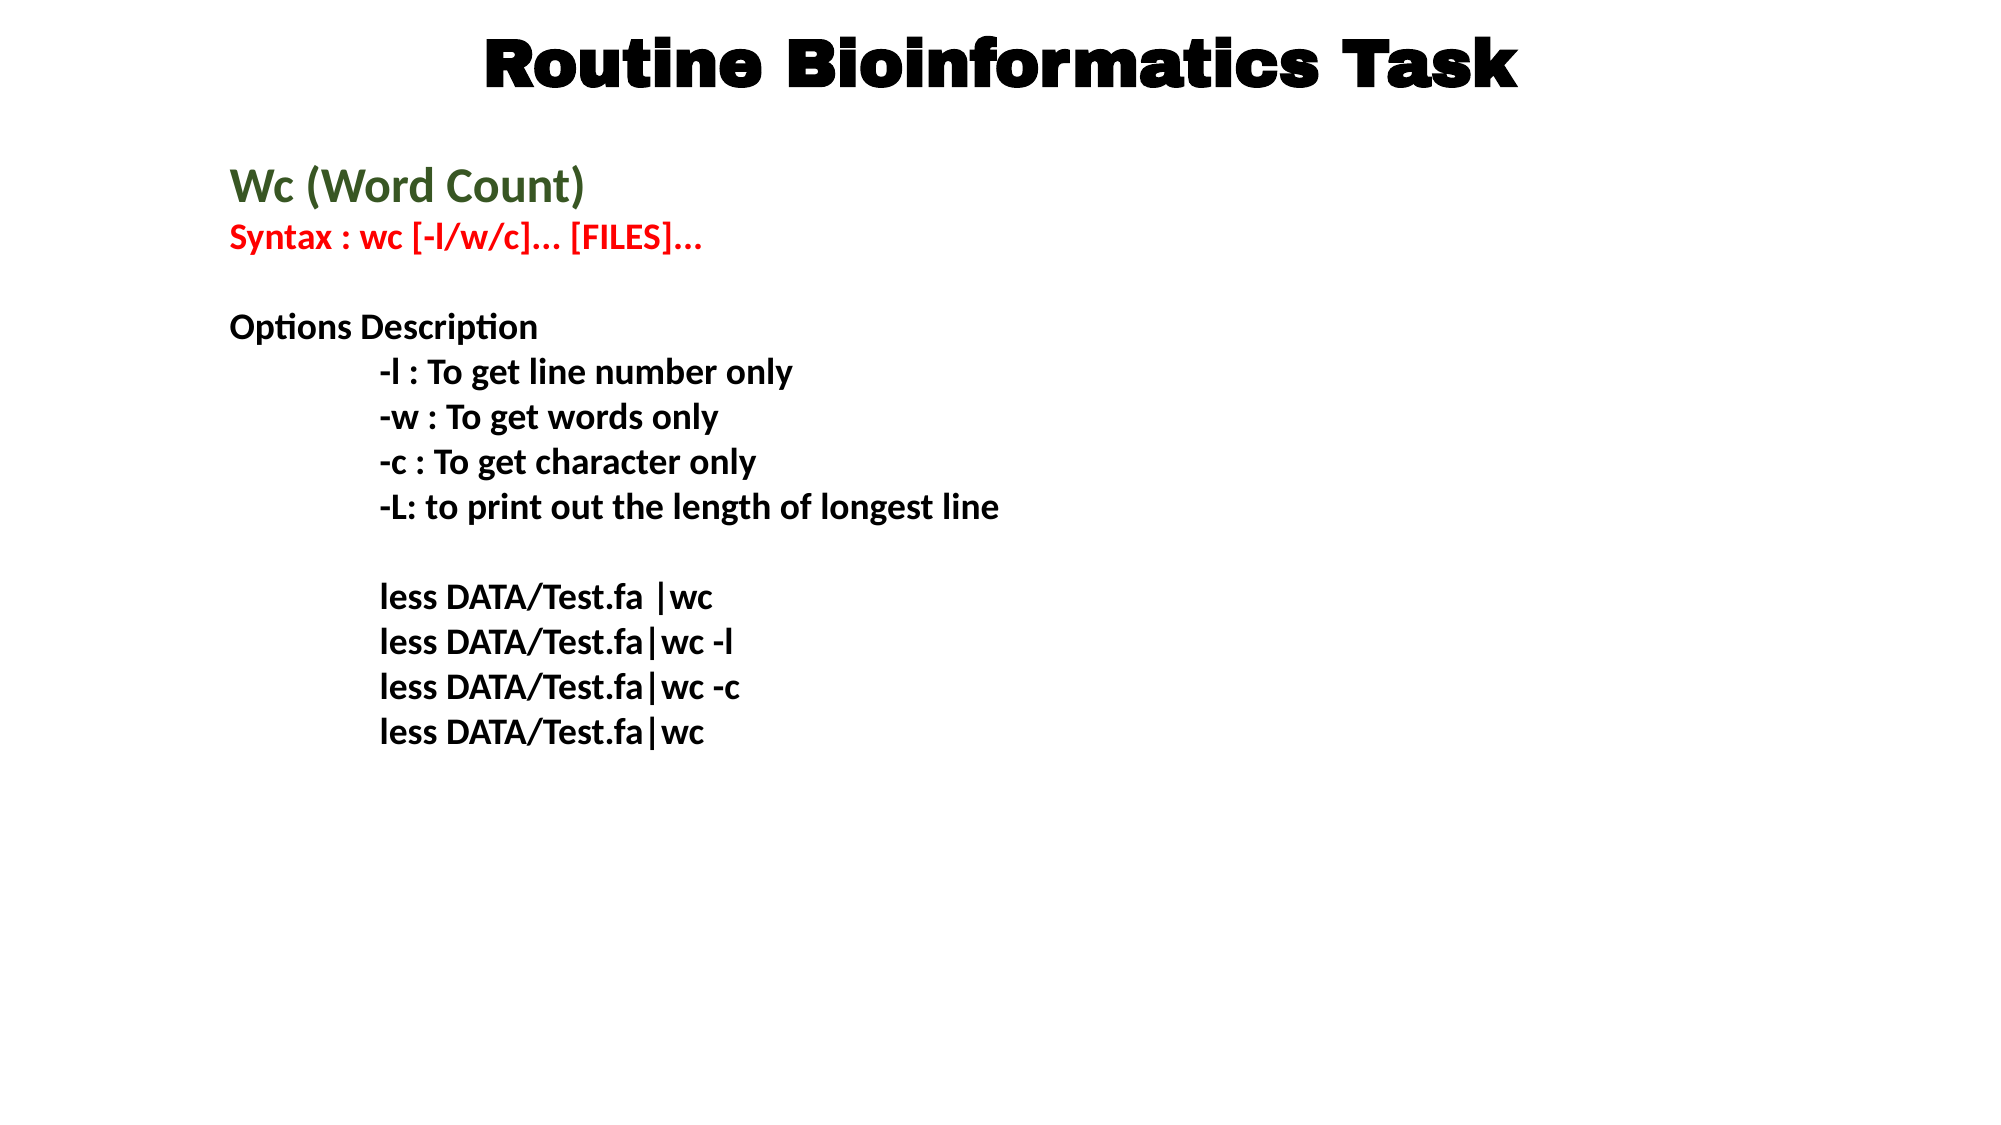

# Routine Bioinformatics Task
Wc (Word Count)
Syntax : wc [-l/w/c]... [FILES]...

Options Description
	-l : To get line number only
	-w : To get words only
	-c : To get character only
	-L: to print out the length of longest line

	less DATA/Test.fa |wc
	less DATA/Test.fa|wc -l
	less DATA/Test.fa|wc -c
	less DATA/Test.fa|wc